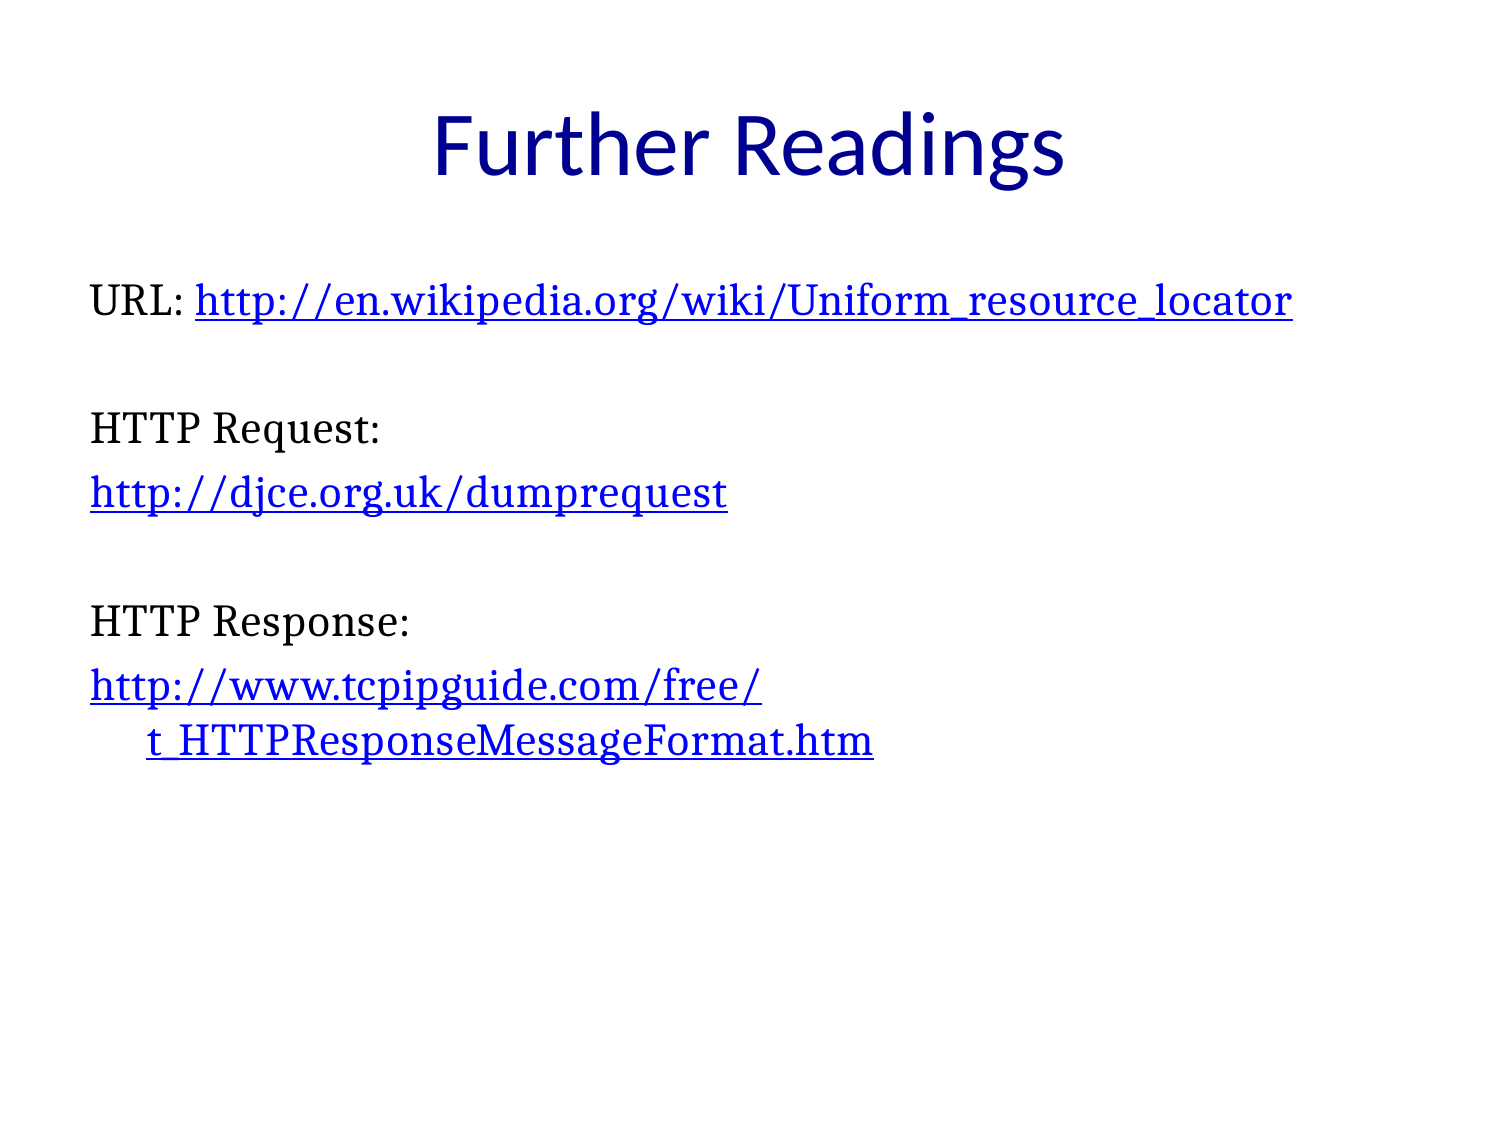

# Further Readings
URL: http://en.wikipedia.org/wiki/Uniform_resource_locator

HTTP Request:
http://djce.org.uk/dumprequest

HTTP Response:
http://www.tcpipguide.com/free/t_HTTPResponseMessageFormat.htm